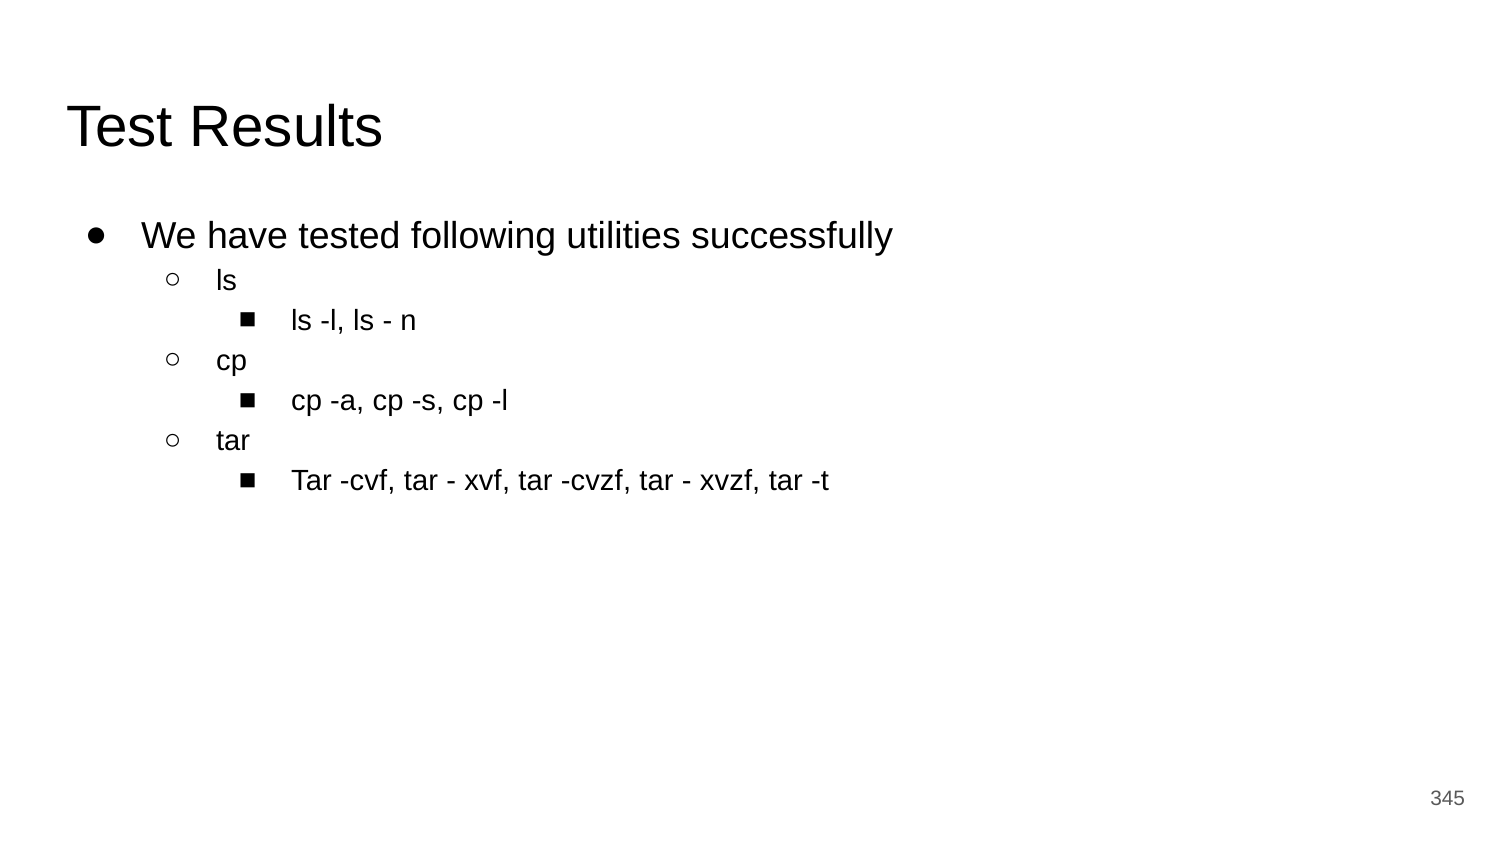

# Test Results
We have tested following utilities successfully
ls
ls -l, ls - n
cp
cp -a, cp -s, cp -l
tar
Tar -cvf, tar - xvf, tar -cvzf, tar - xvzf, tar -t
345